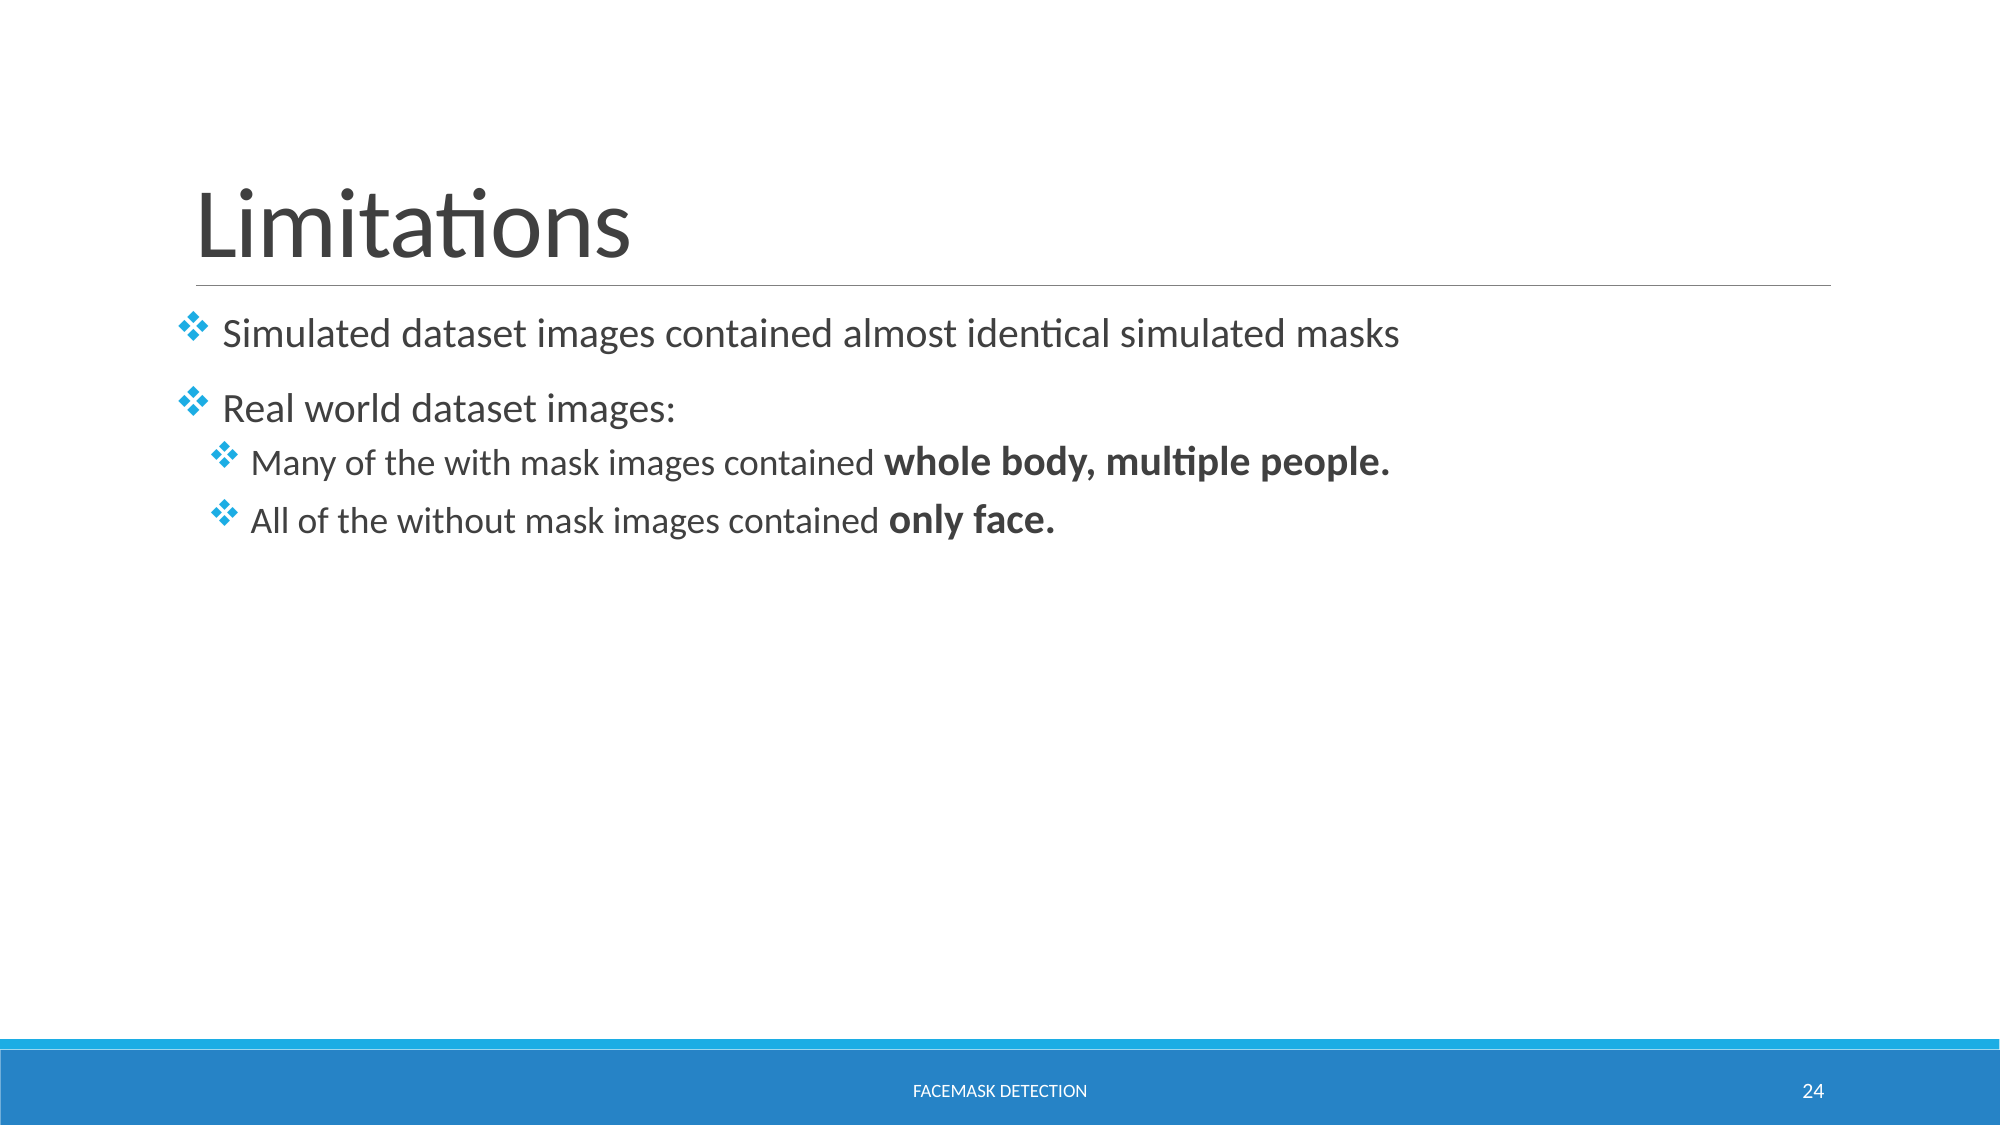

# Limitations
 Simulated dataset images contained almost identical simulated masks
 Real world dataset images:
 Many of the with mask images contained whole body, multiple people.
 All of the without mask images contained only face.
Facemask detection
24